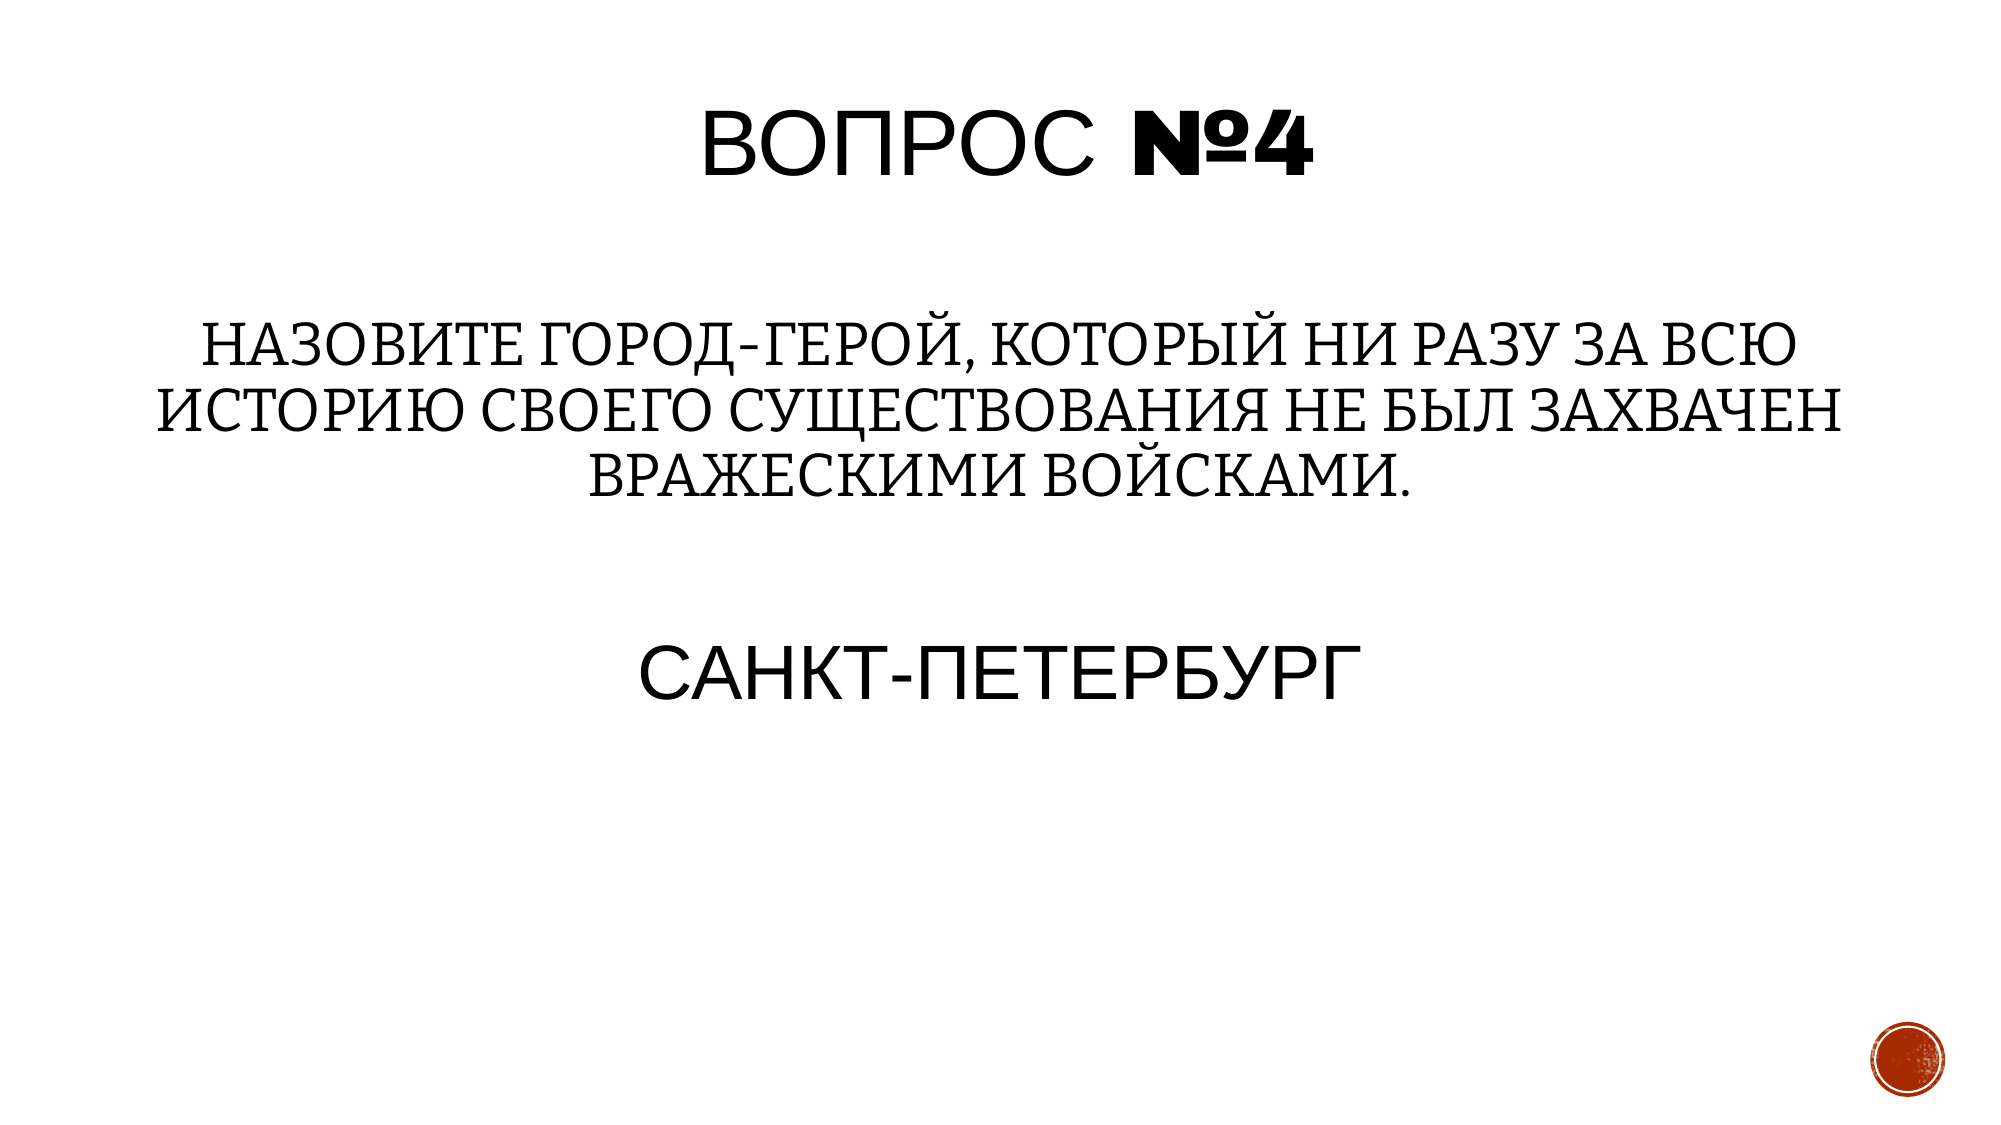

# Вопрос №4
Назовите город-герой, который ни разу за всю историю своего существования не был захвачен вражескими войсками.
Санкт-петербург